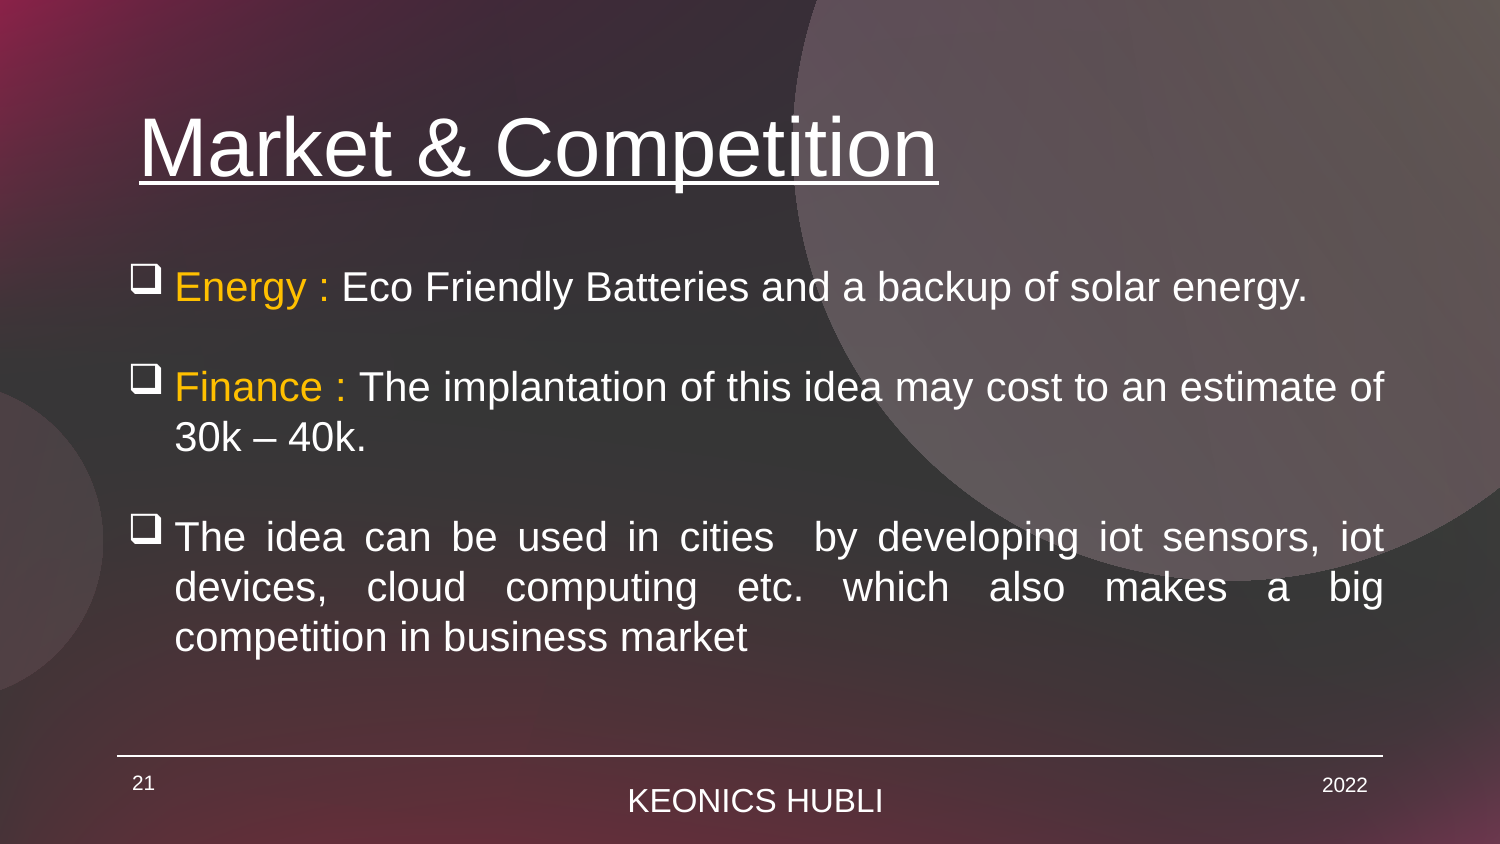

# Market & Competition
Energy : Eco Friendly Batteries and a backup of solar energy.

Finance : The implantation of this idea may cost to an estimate of 30k – 40k.

The idea can be used in cities  by developing iot sensors, iot devices, cloud computing etc. which also makes a big competition in business market
21
2022